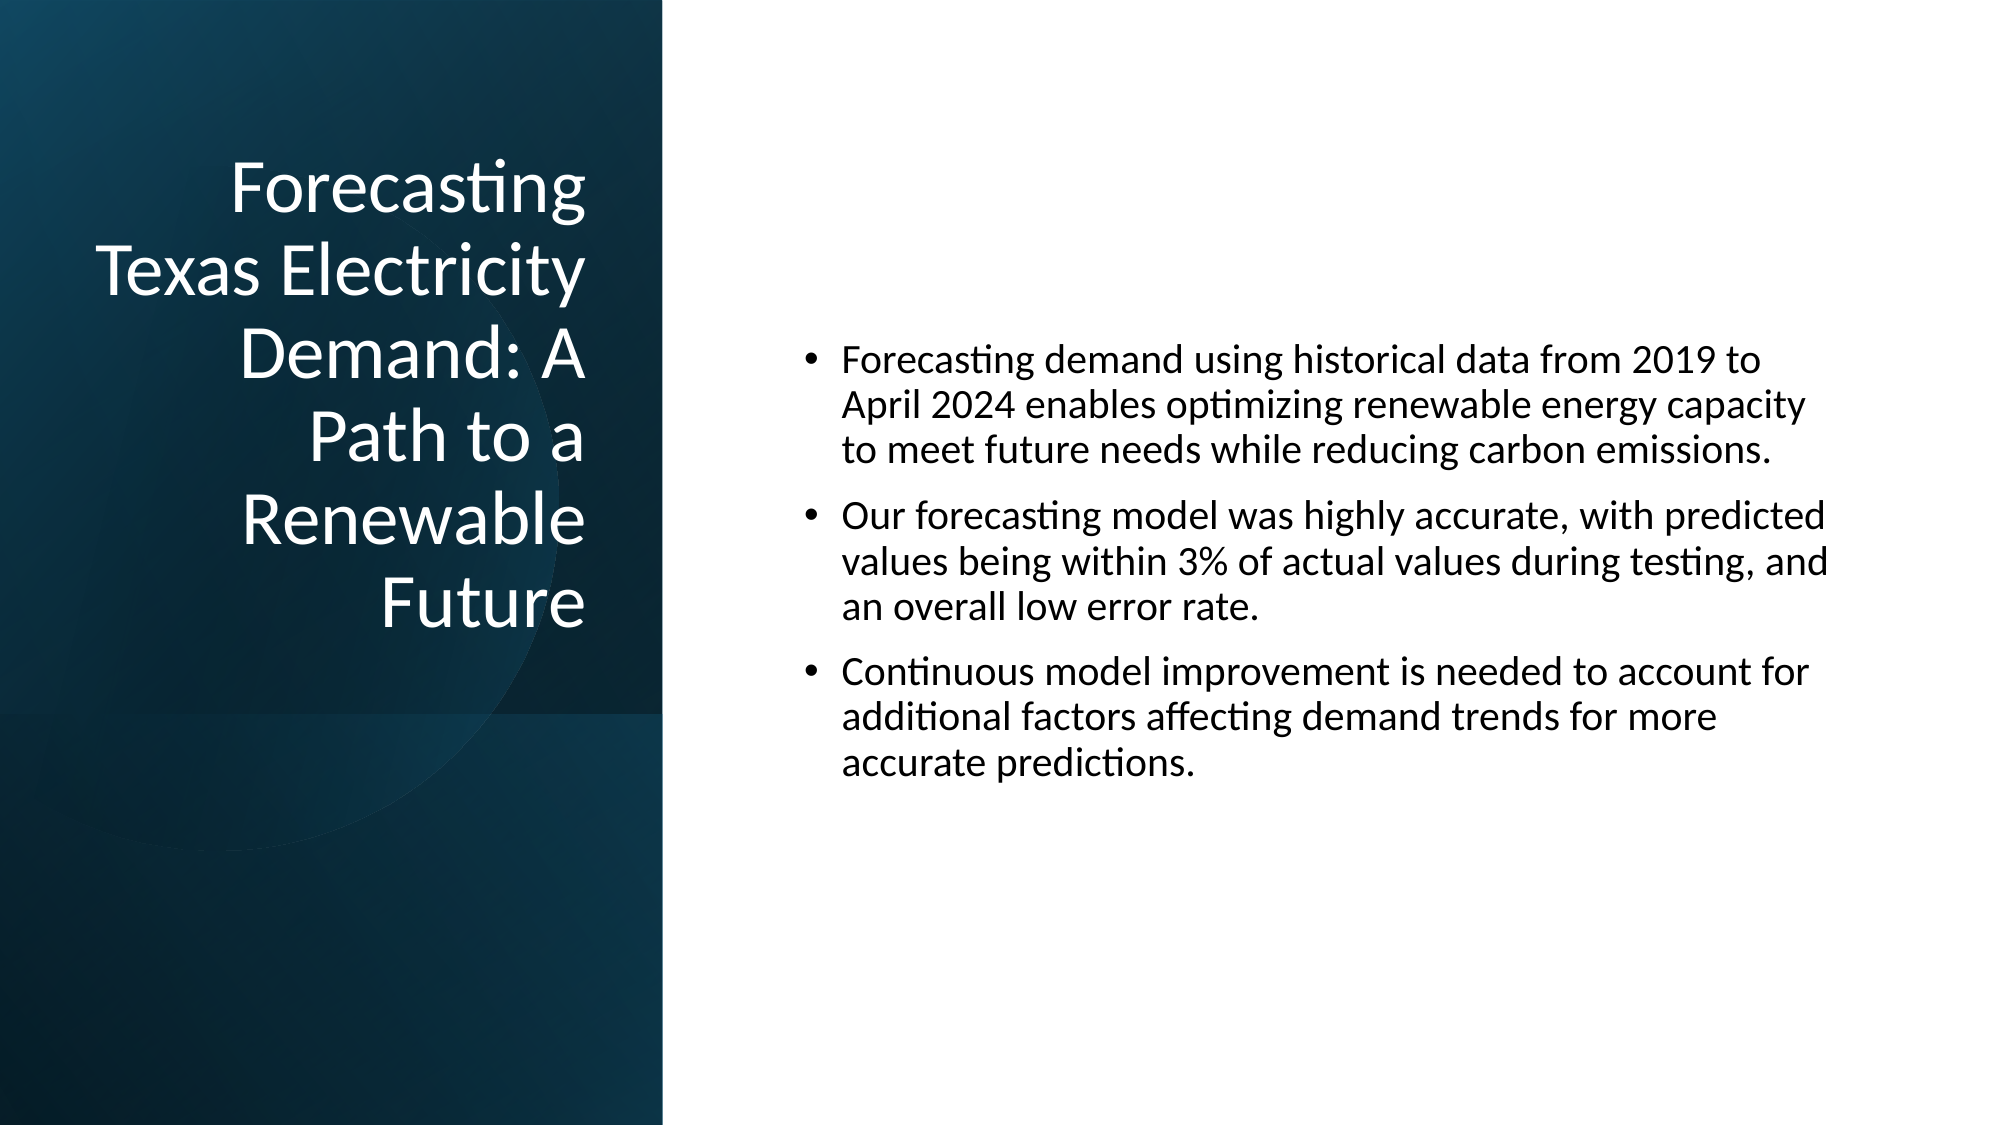

# Forecasting Texas Electricity Demand: A Path to a Renewable Future
Forecasting demand using historical data from 2019 to April 2024 enables optimizing renewable energy capacity to meet future needs while reducing carbon emissions.
Our forecasting model was highly accurate, with predicted values being within 3% of actual values during testing, and an overall low error rate.
Continuous model improvement is needed to account for additional factors affecting demand trends for more accurate predictions.